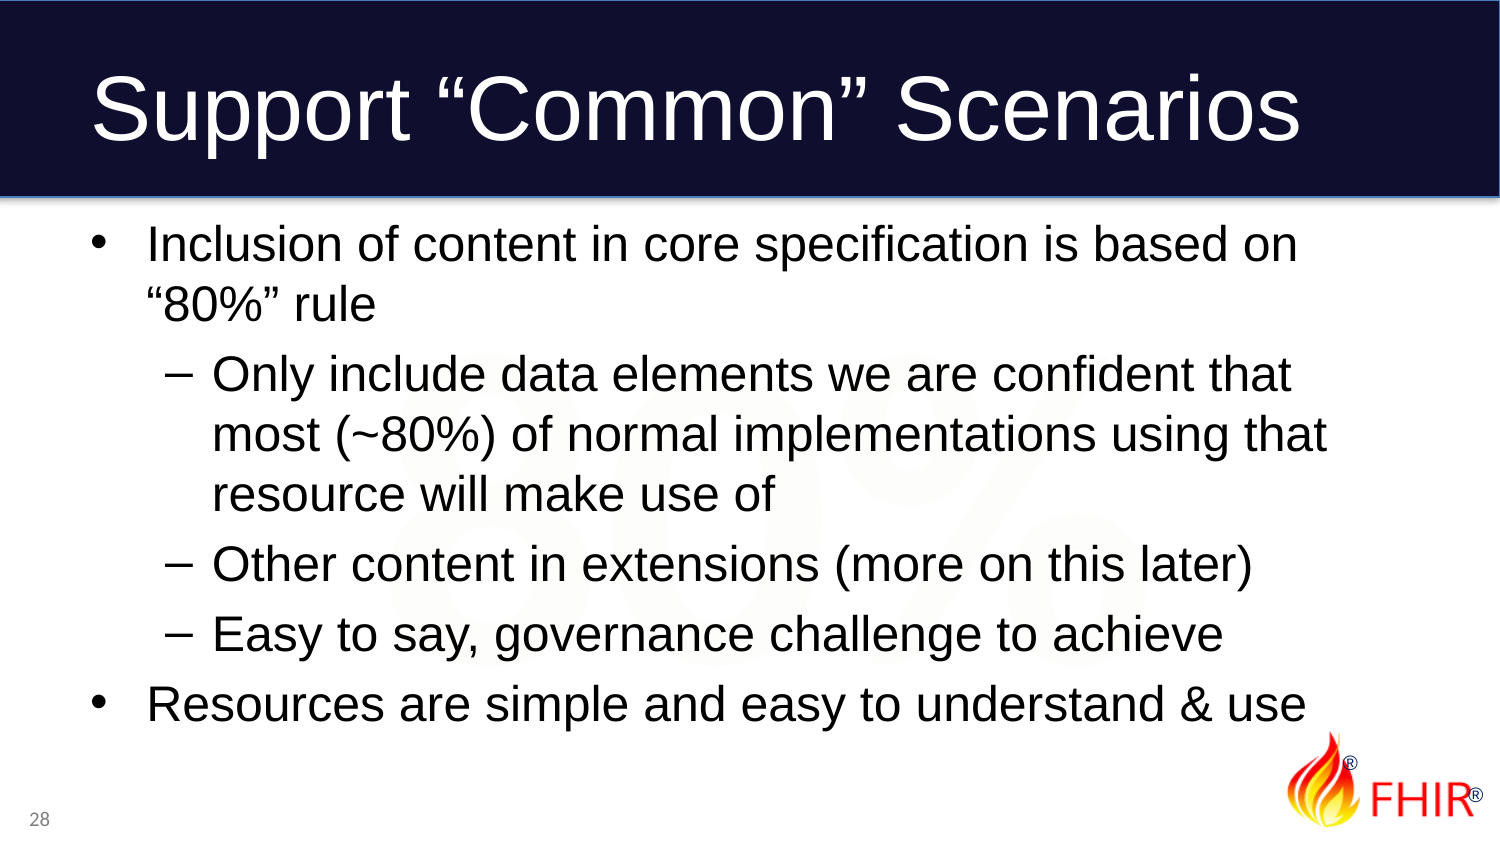

# Support “Common” Scenarios
Inclusion of content in core specification is based on “80%” rule
Only include data elements we are confident that most (~80%) of normal implementations using that resource will make use of
Other content in extensions (more on this later)
Easy to say, governance challenge to achieve
Resources are simple and easy to understand & use
80%
28